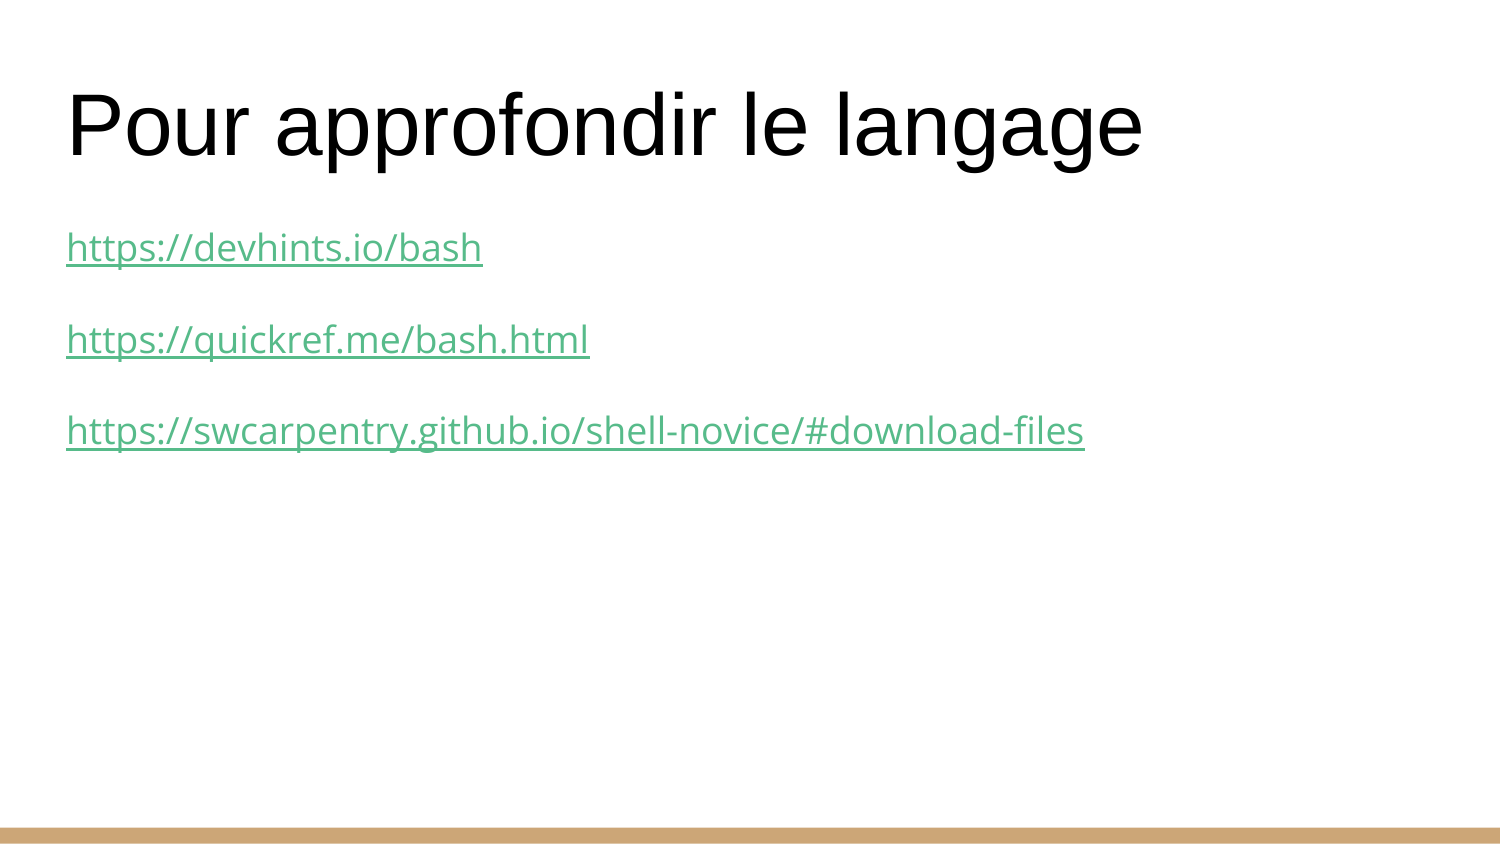

# Pour approfondir le langage
https://devhints.io/bash
https://quickref.me/bash.html
https://swcarpentry.github.io/shell-novice/#download-files